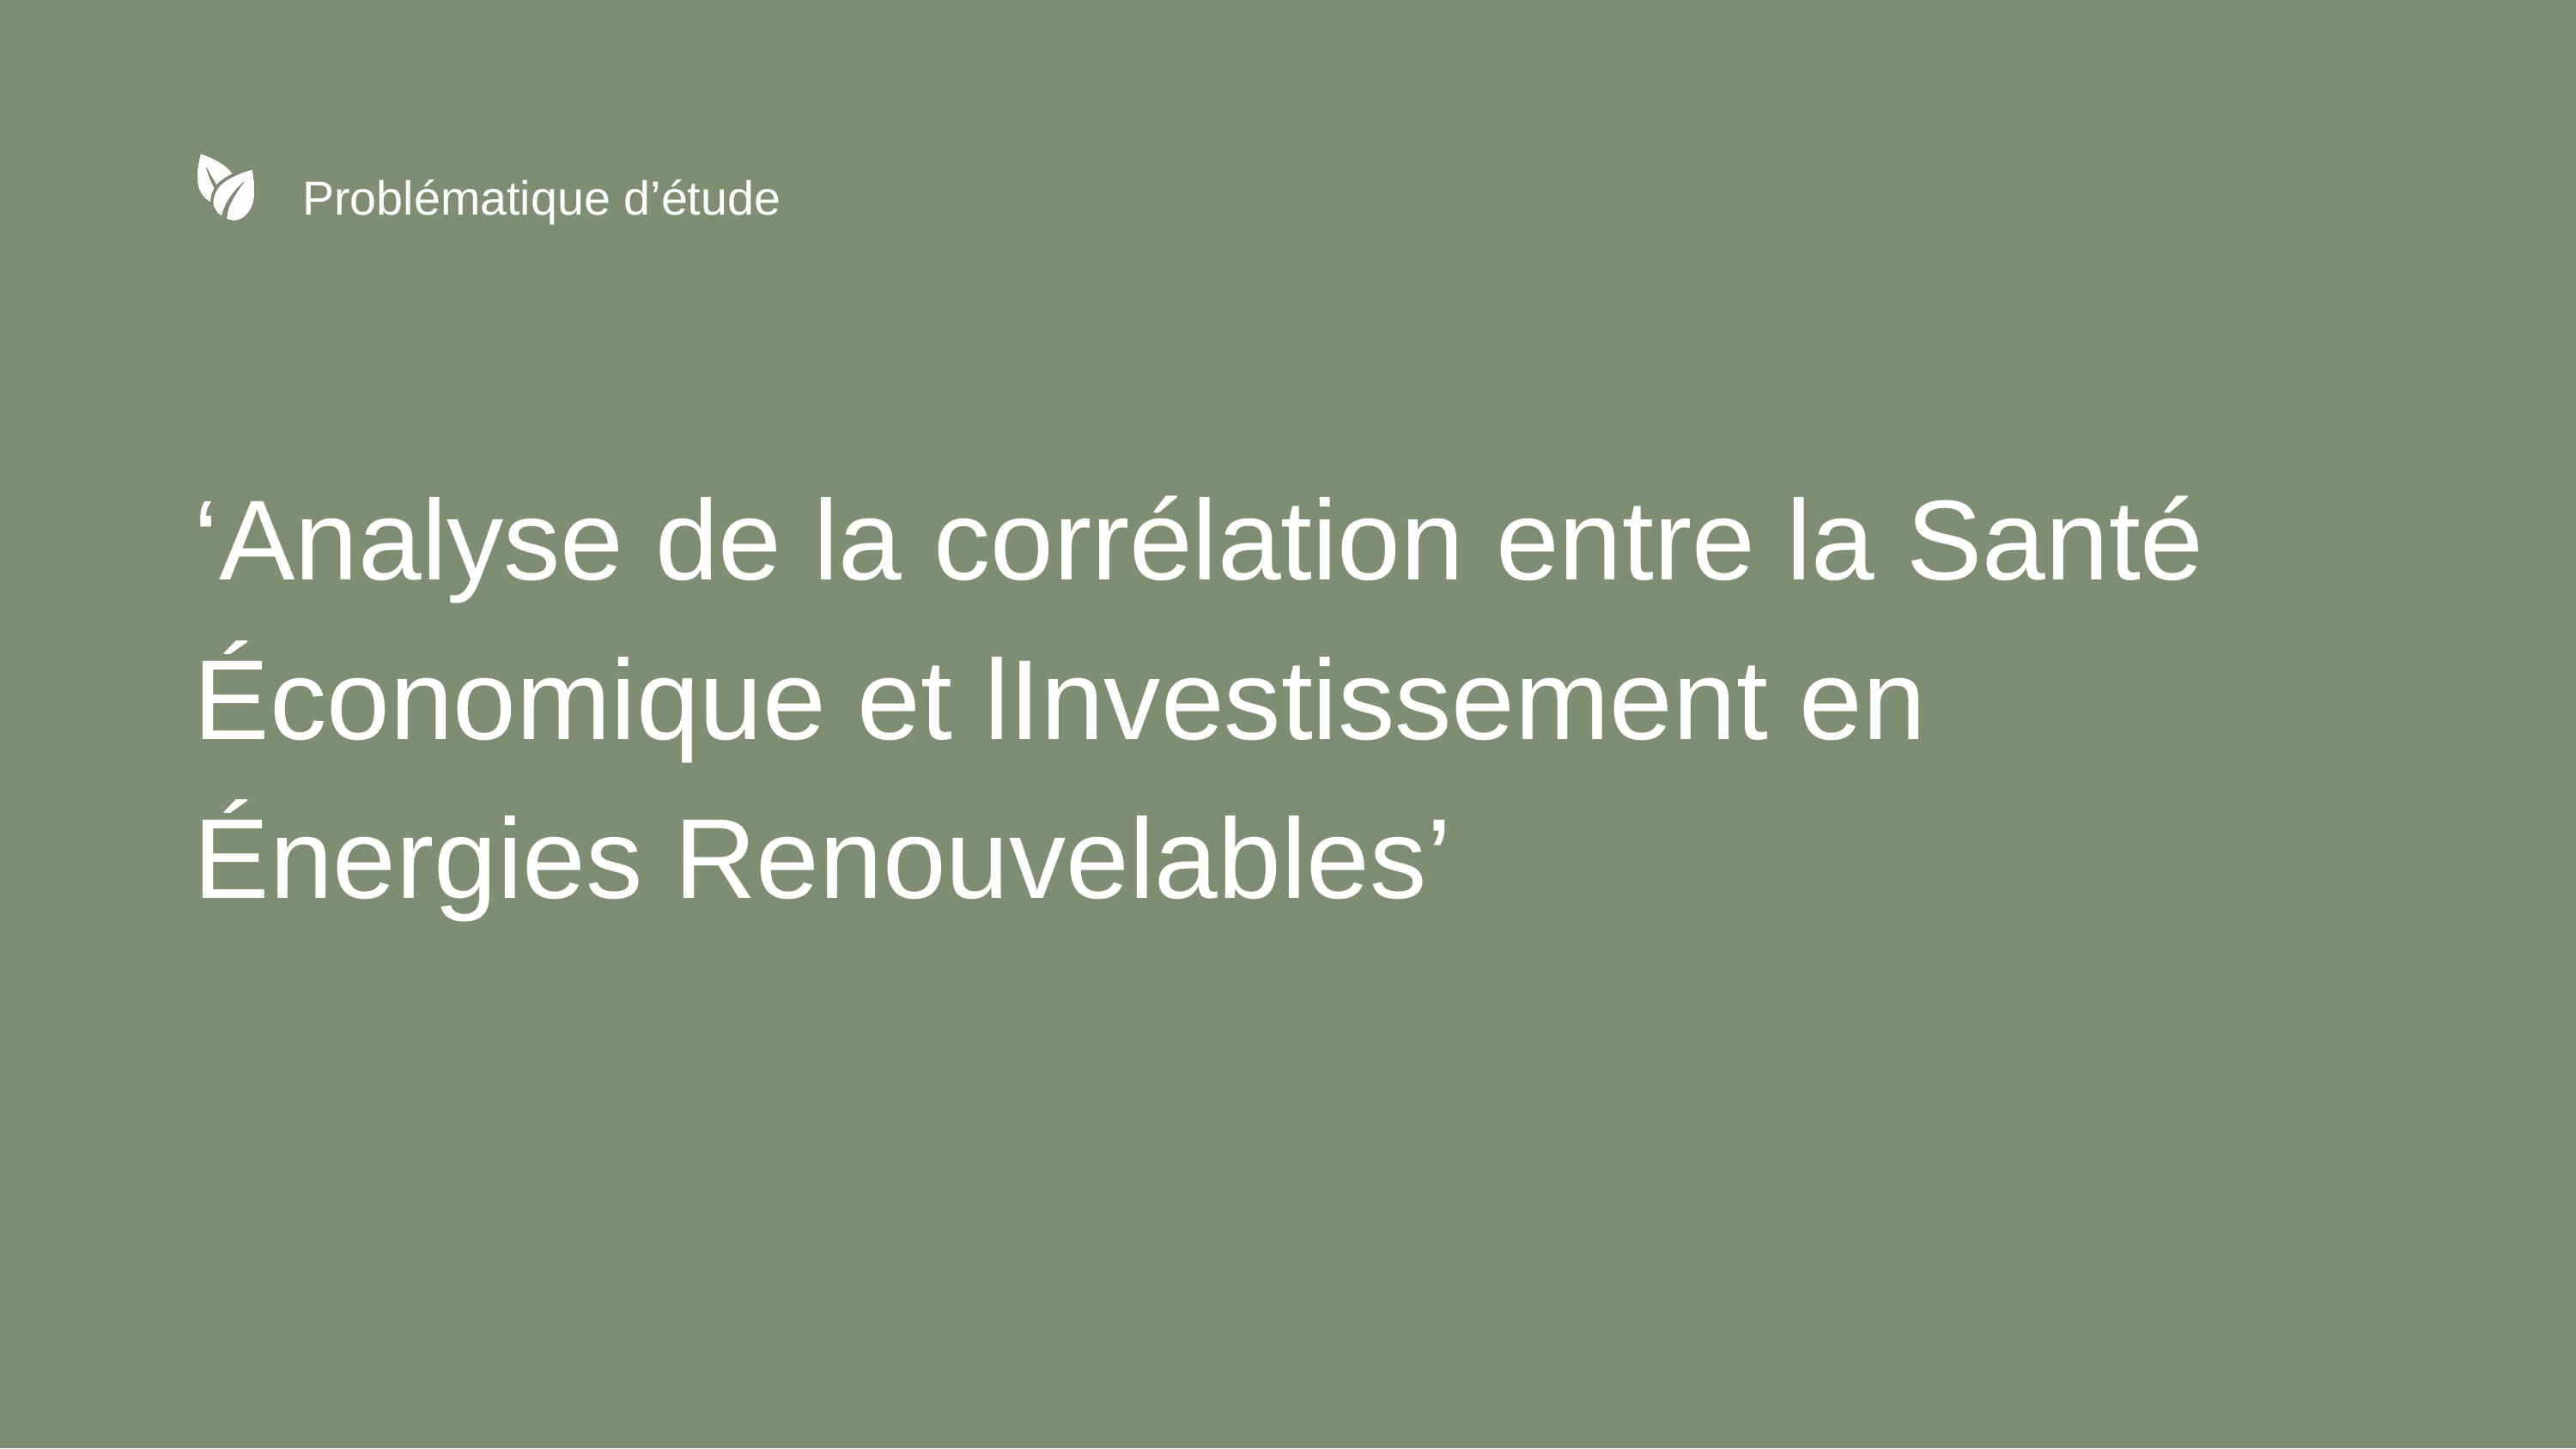

Problématique d’étude

‘Analyse de la corrélation entre la Santé Économique et lInvestissement en Énergies Renouvelables’